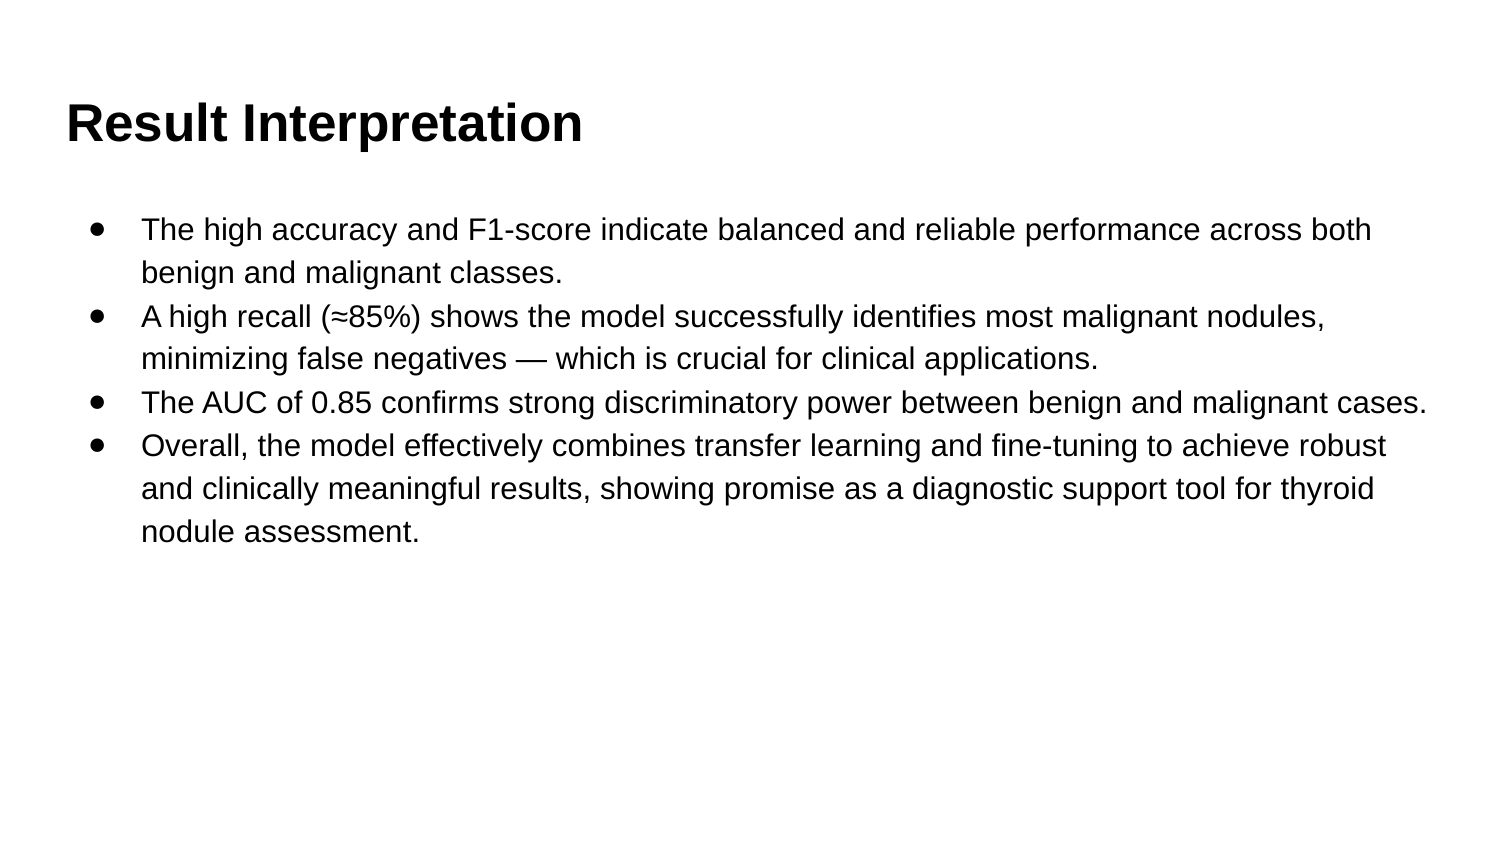

# Result Interpretation
The high accuracy and F1-score indicate balanced and reliable performance across both benign and malignant classes.
A high recall (≈85%) shows the model successfully identifies most malignant nodules, minimizing false negatives — which is crucial for clinical applications.
The AUC of 0.85 confirms strong discriminatory power between benign and malignant cases.
Overall, the model effectively combines transfer learning and fine-tuning to achieve robust and clinically meaningful results, showing promise as a diagnostic support tool for thyroid nodule assessment.